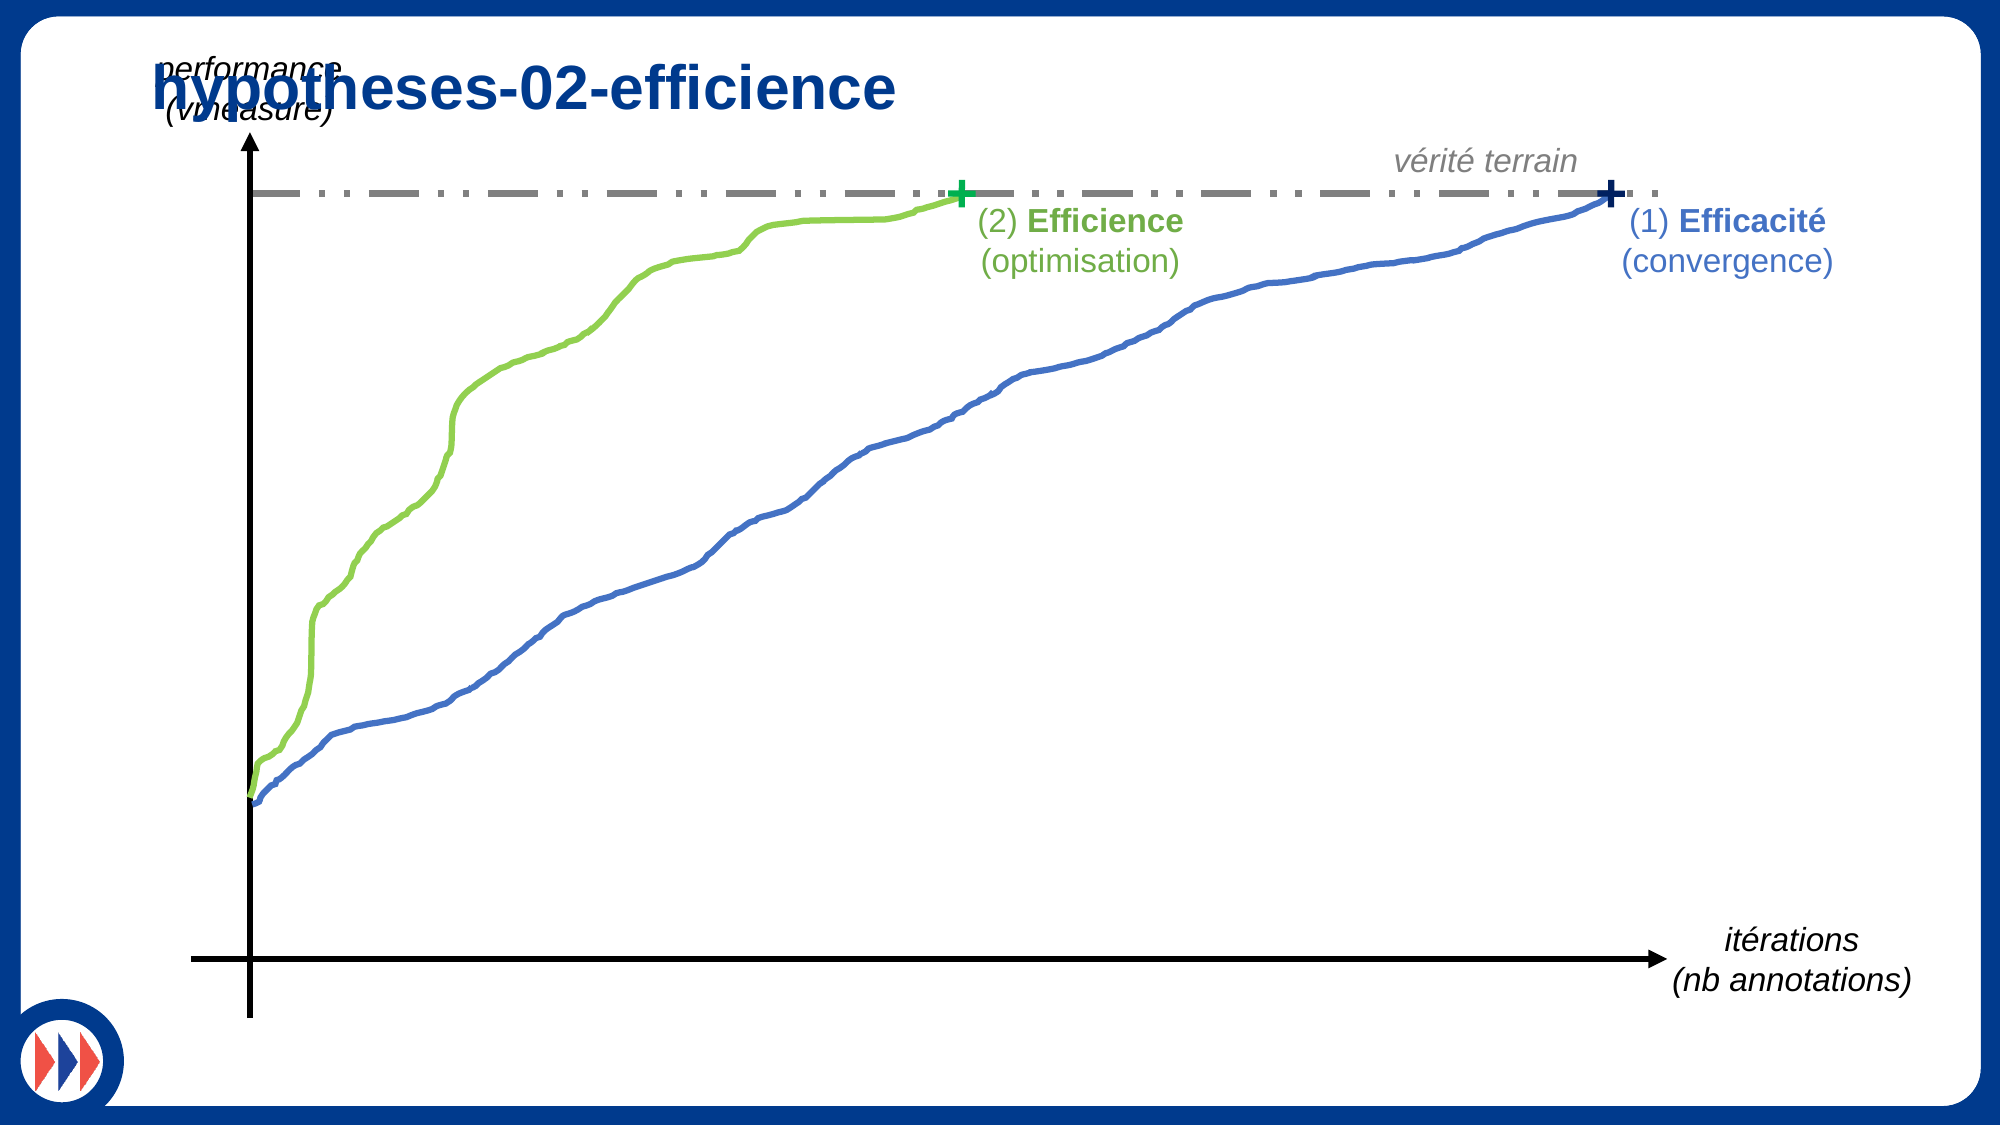

performance
(vmeasure)

itérations
(nb annotations)
vérité terrain

(1) Efficacité
(convergence)

(2) Efficience
(optimisation)

# hypotheses-02-efficience